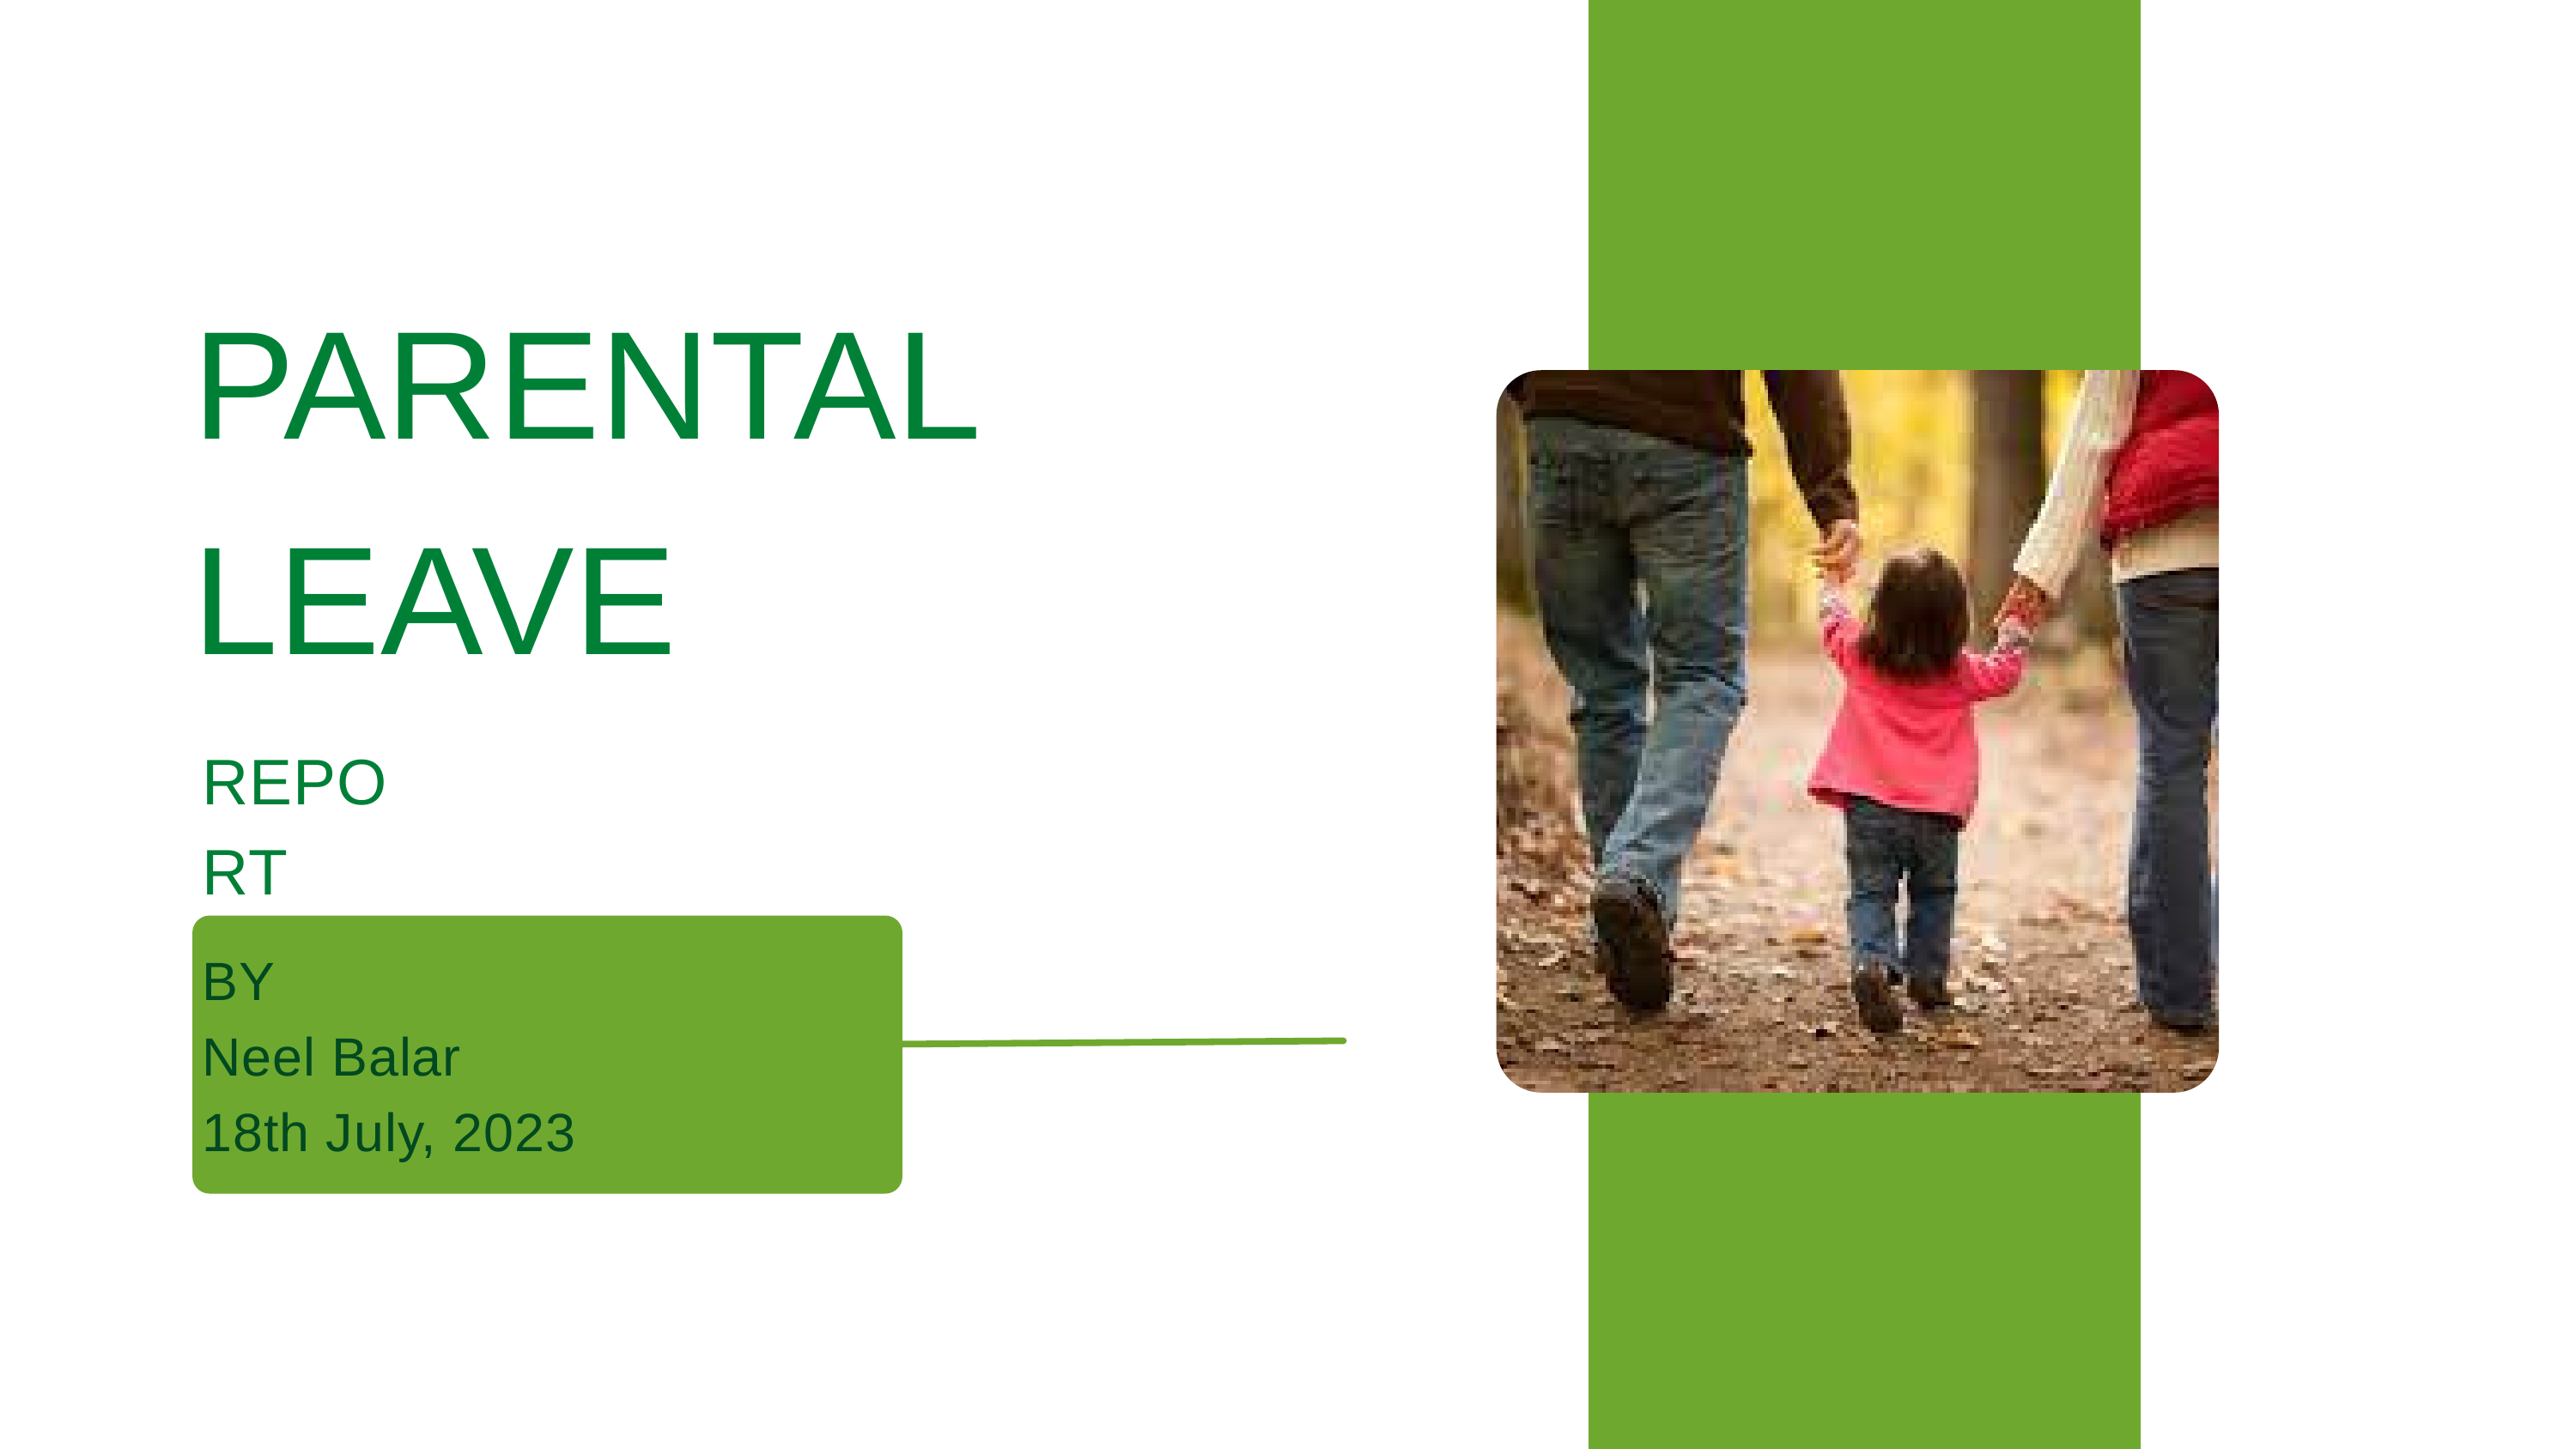

PARENTAL LEAVE

REPORT

BY
Neel Balar
18th July, 2023